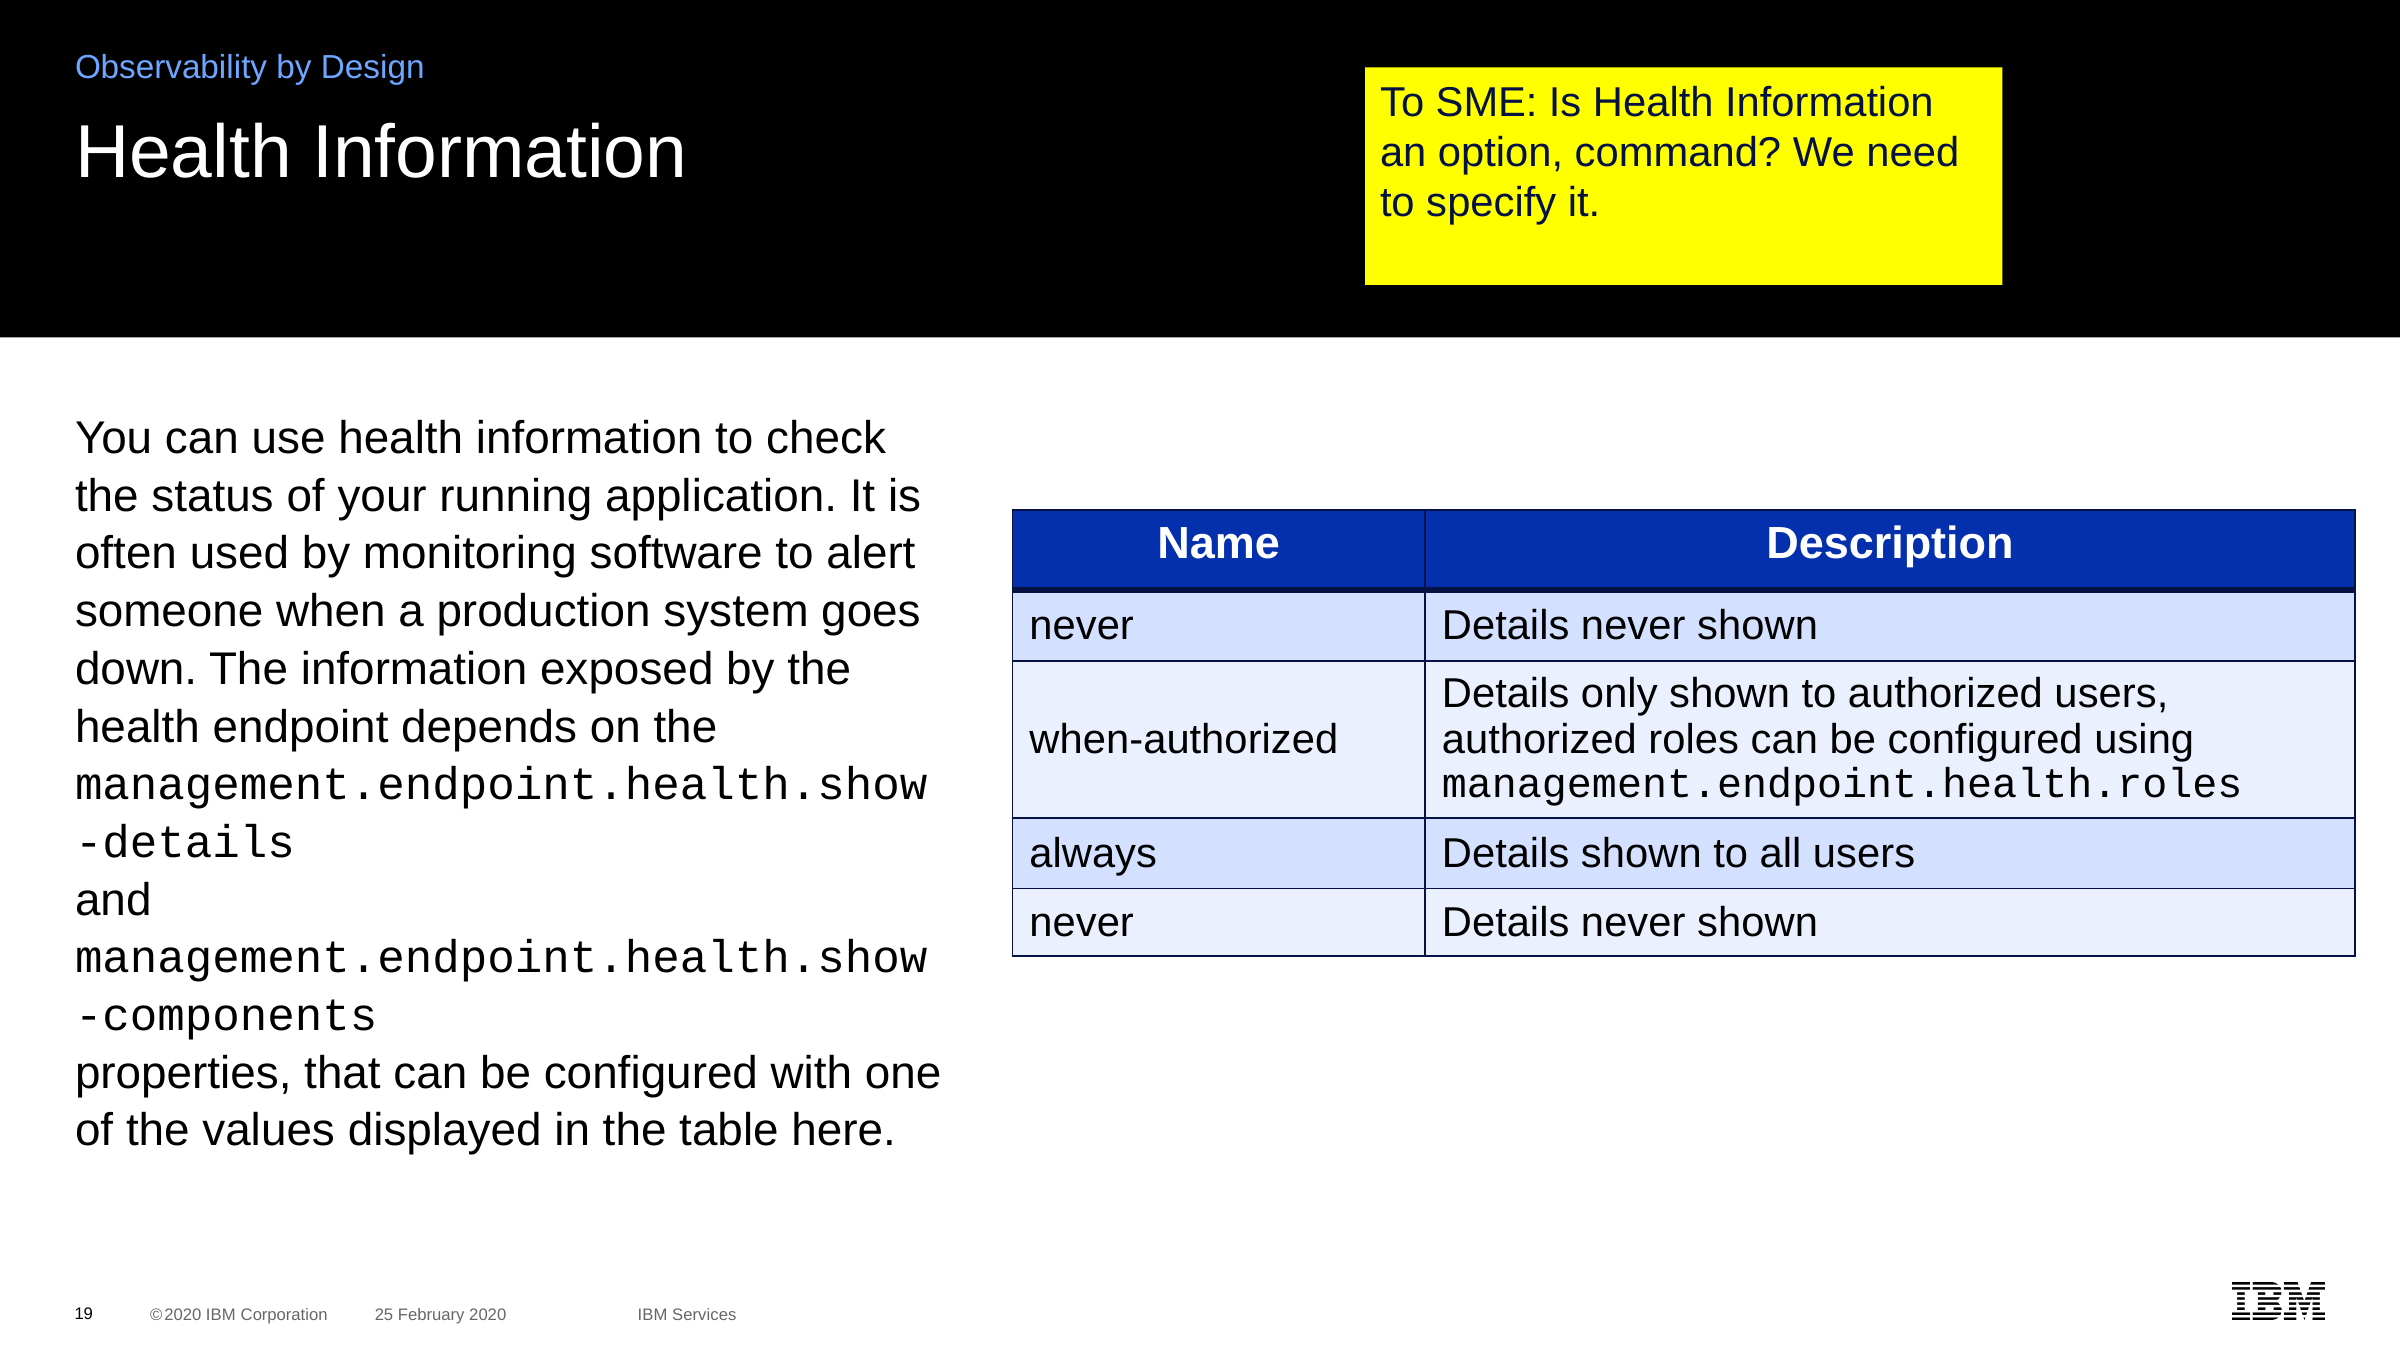

Observability by Design
To SME: Is Health Information an option, command? We need to specify it.
# Health Information
You can use health information to check the status of your running application. It is often used by monitoring software to alert someone when a production system goes down. The information exposed by the health endpoint depends on the management.endpoint.health.show-details
and management.endpoint.health.show-components
properties, that can be configured with one of the values displayed in the table here.
| Name | Description |
| --- | --- |
| never | Details never shown |
| when-authorized | Details only shown to authorized users, authorized roles can be configured using management.endpoint.health.roles |
| always | Details shown to all users |
| never | Details never shown |